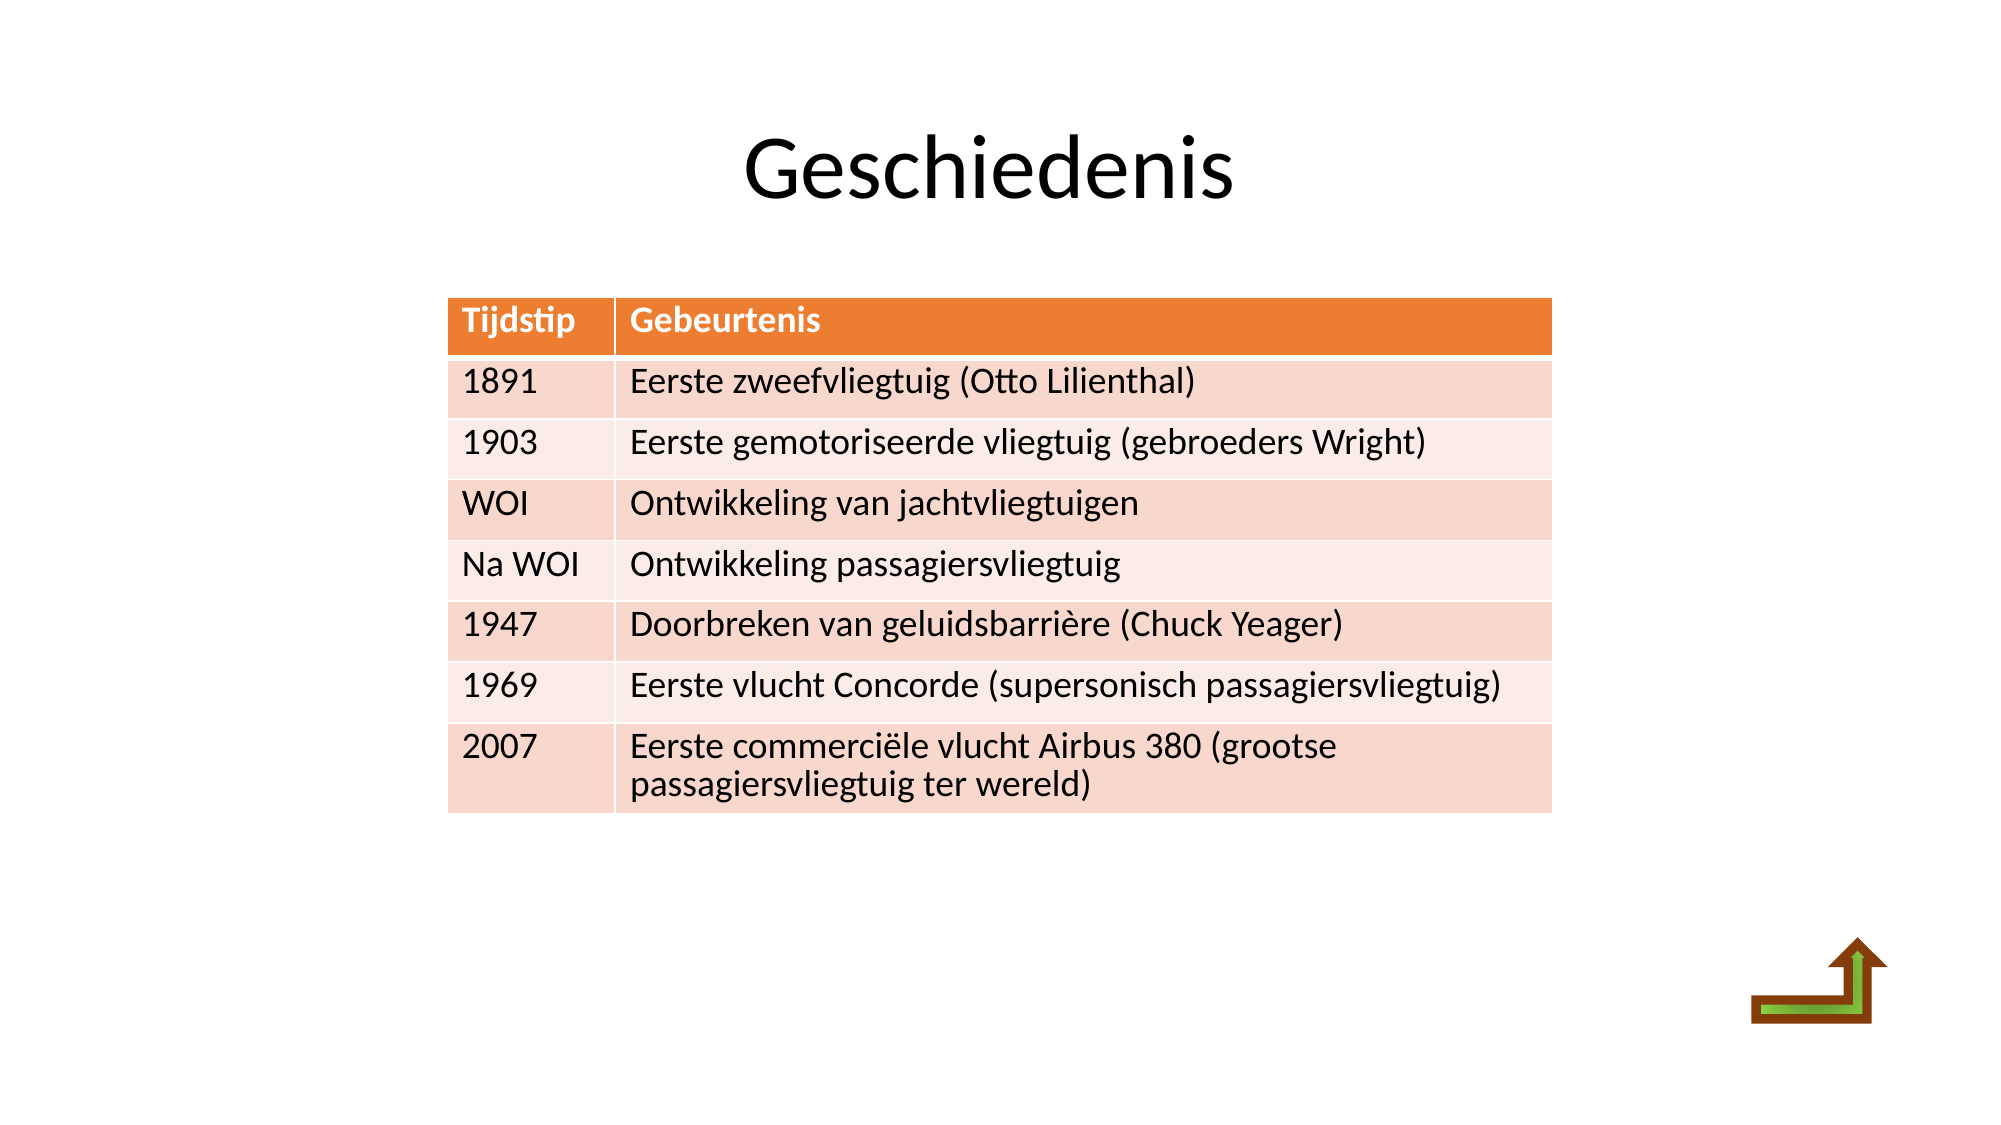

# Geschiedenis
| Tijdstip | Gebeurtenis |
| --- | --- |
| 1891 | Eerste zweefvliegtuig (Otto Lilienthal) |
| 1903 | Eerste gemotoriseerde vliegtuig (gebroeders Wright) |
| WOI | Ontwikkeling van jachtvliegtuigen |
| Na WOI | Ontwikkeling passagiersvliegtuig |
| 1947 | Doorbreken van geluidsbarrière (Chuck Yeager) |
| 1969 | Eerste vlucht Concorde (supersonisch passagiersvliegtuig) |
| 2007 | Eerste commerciële vlucht Airbus 380 (grootse passagiersvliegtuig ter wereld) |